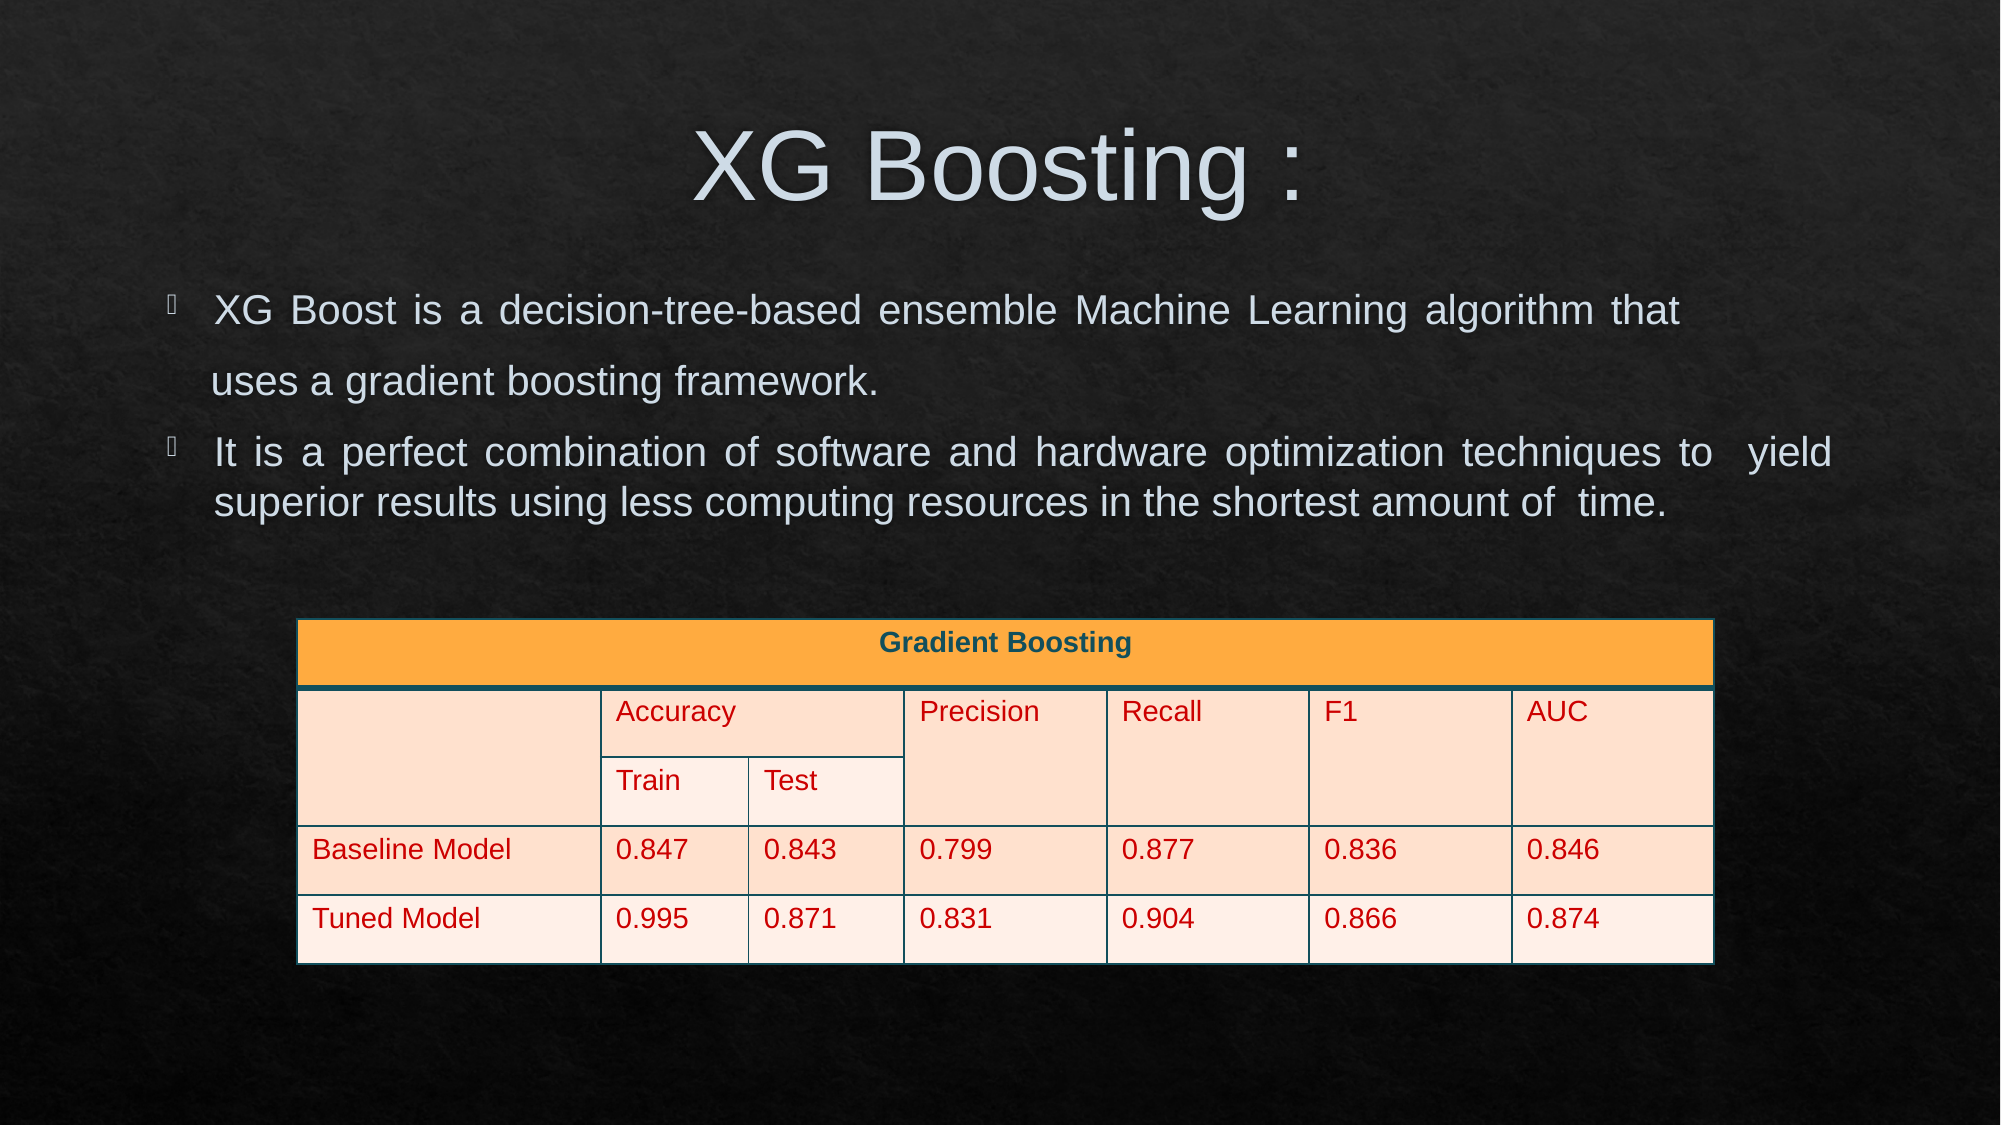

# XG Boosting :
XG Boost is a decision-tree-based ensemble Machine Learning algorithm that
    uses a gradient boosting framework.
It is a perfect combination of software and hardware optimization techniques to  yield superior results using less computing resources in the shortest amount of  time.

| Gradient Boosting |  |  |  |  |  |  |
| --- | --- | --- | --- | --- | --- | --- |
|  | Accuracy |  | Precision | Recall | F1 | AUC |
|  | Train | Test |  |  |  |  |
| Baseline Model | 0.847 | 0.843 | 0.799 | 0.877 | 0.836 | 0.846 |
| Tuned Model | 0.995 | 0.871 | 0.831 | 0.904 | 0.866 | 0.874 |